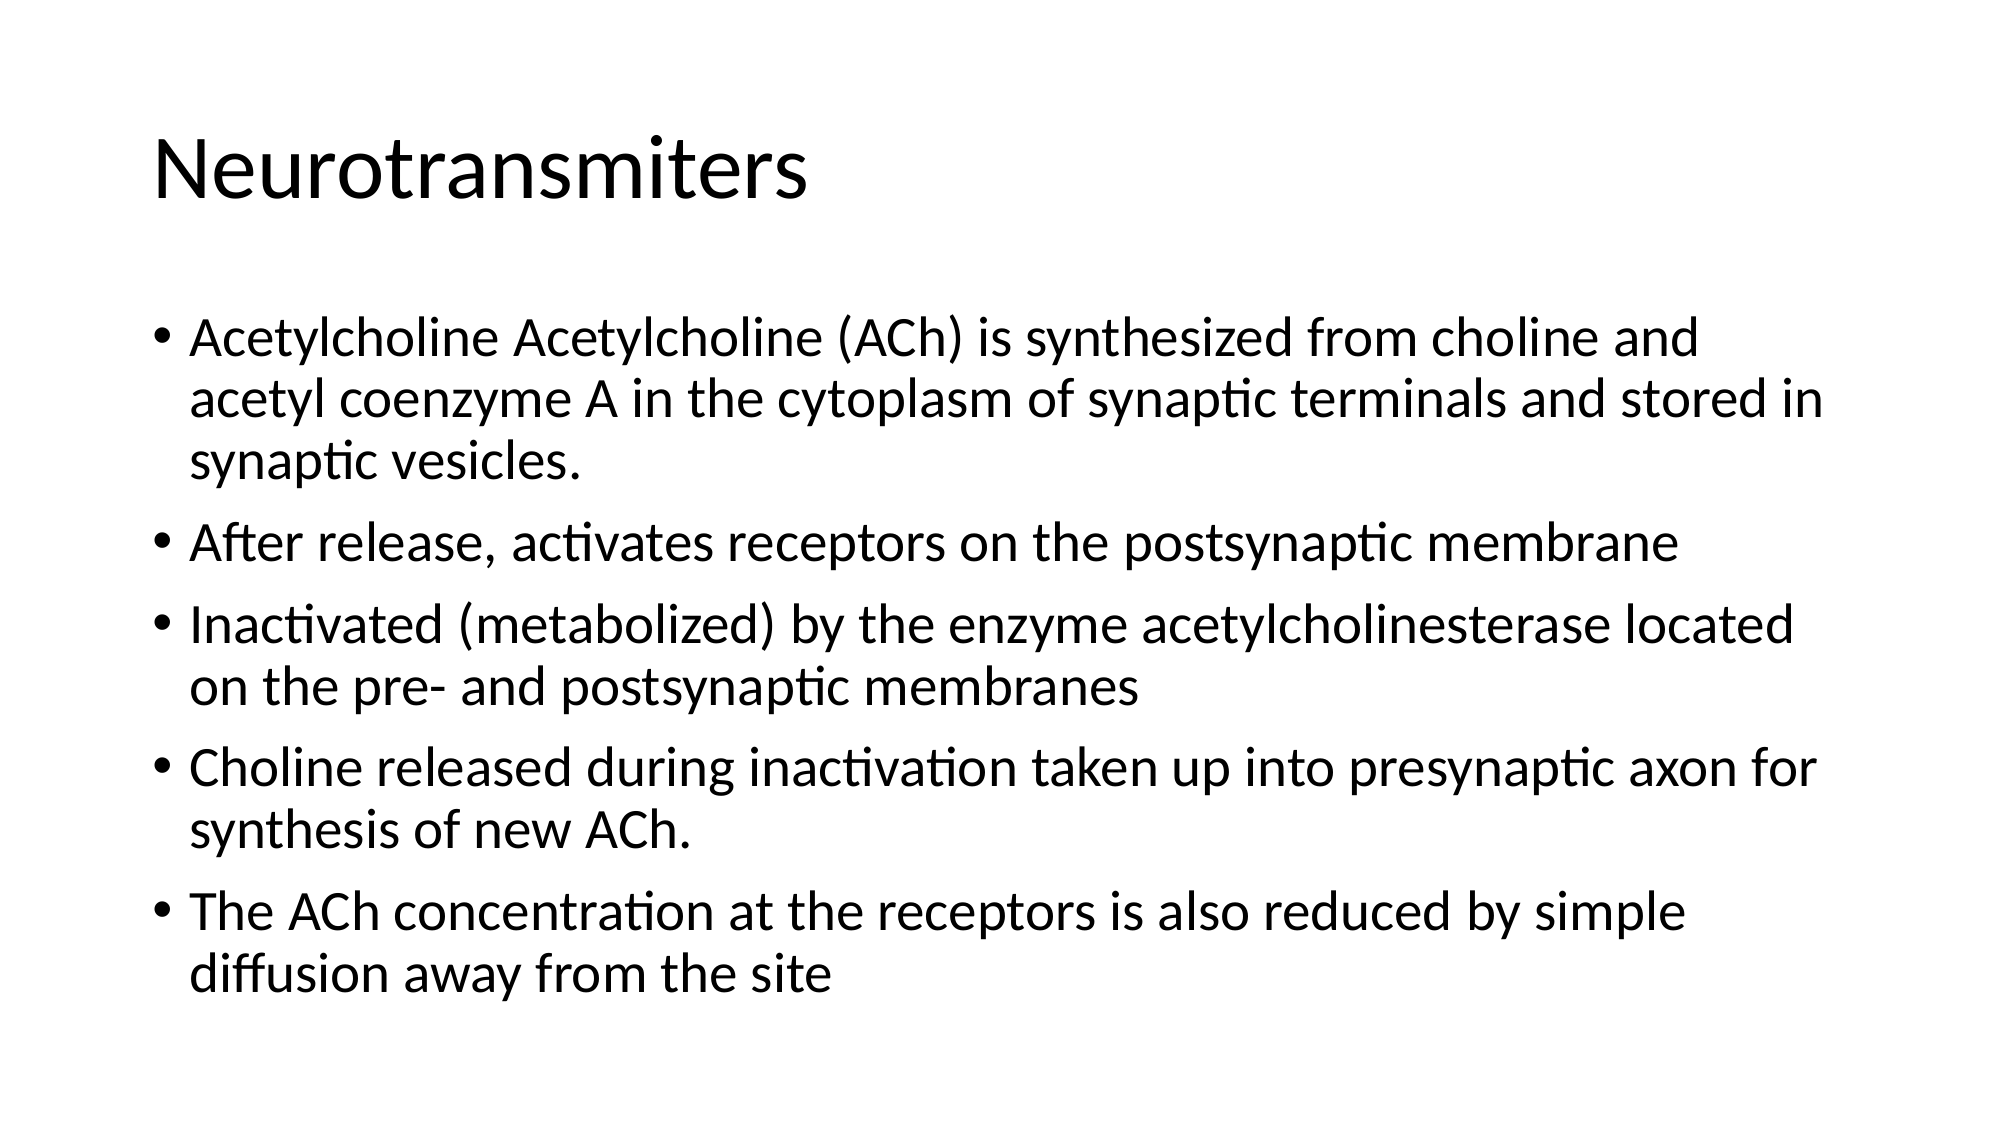

# Neurotransmiters
Acetylcholine Acetylcholine (ACh) is synthesized from choline and acetyl coenzyme A in the cytoplasm of synaptic terminals and stored in synaptic vesicles.
After release, activates receptors on the postsynaptic membrane
Inactivated (metabolized) by the enzyme acetylcholinesterase located on the pre- and postsynaptic membranes
Choline released during inactivation taken up into presynaptic axon for synthesis of new ACh.
The ACh concentration at the receptors is also reduced by simple diffusion away from the site